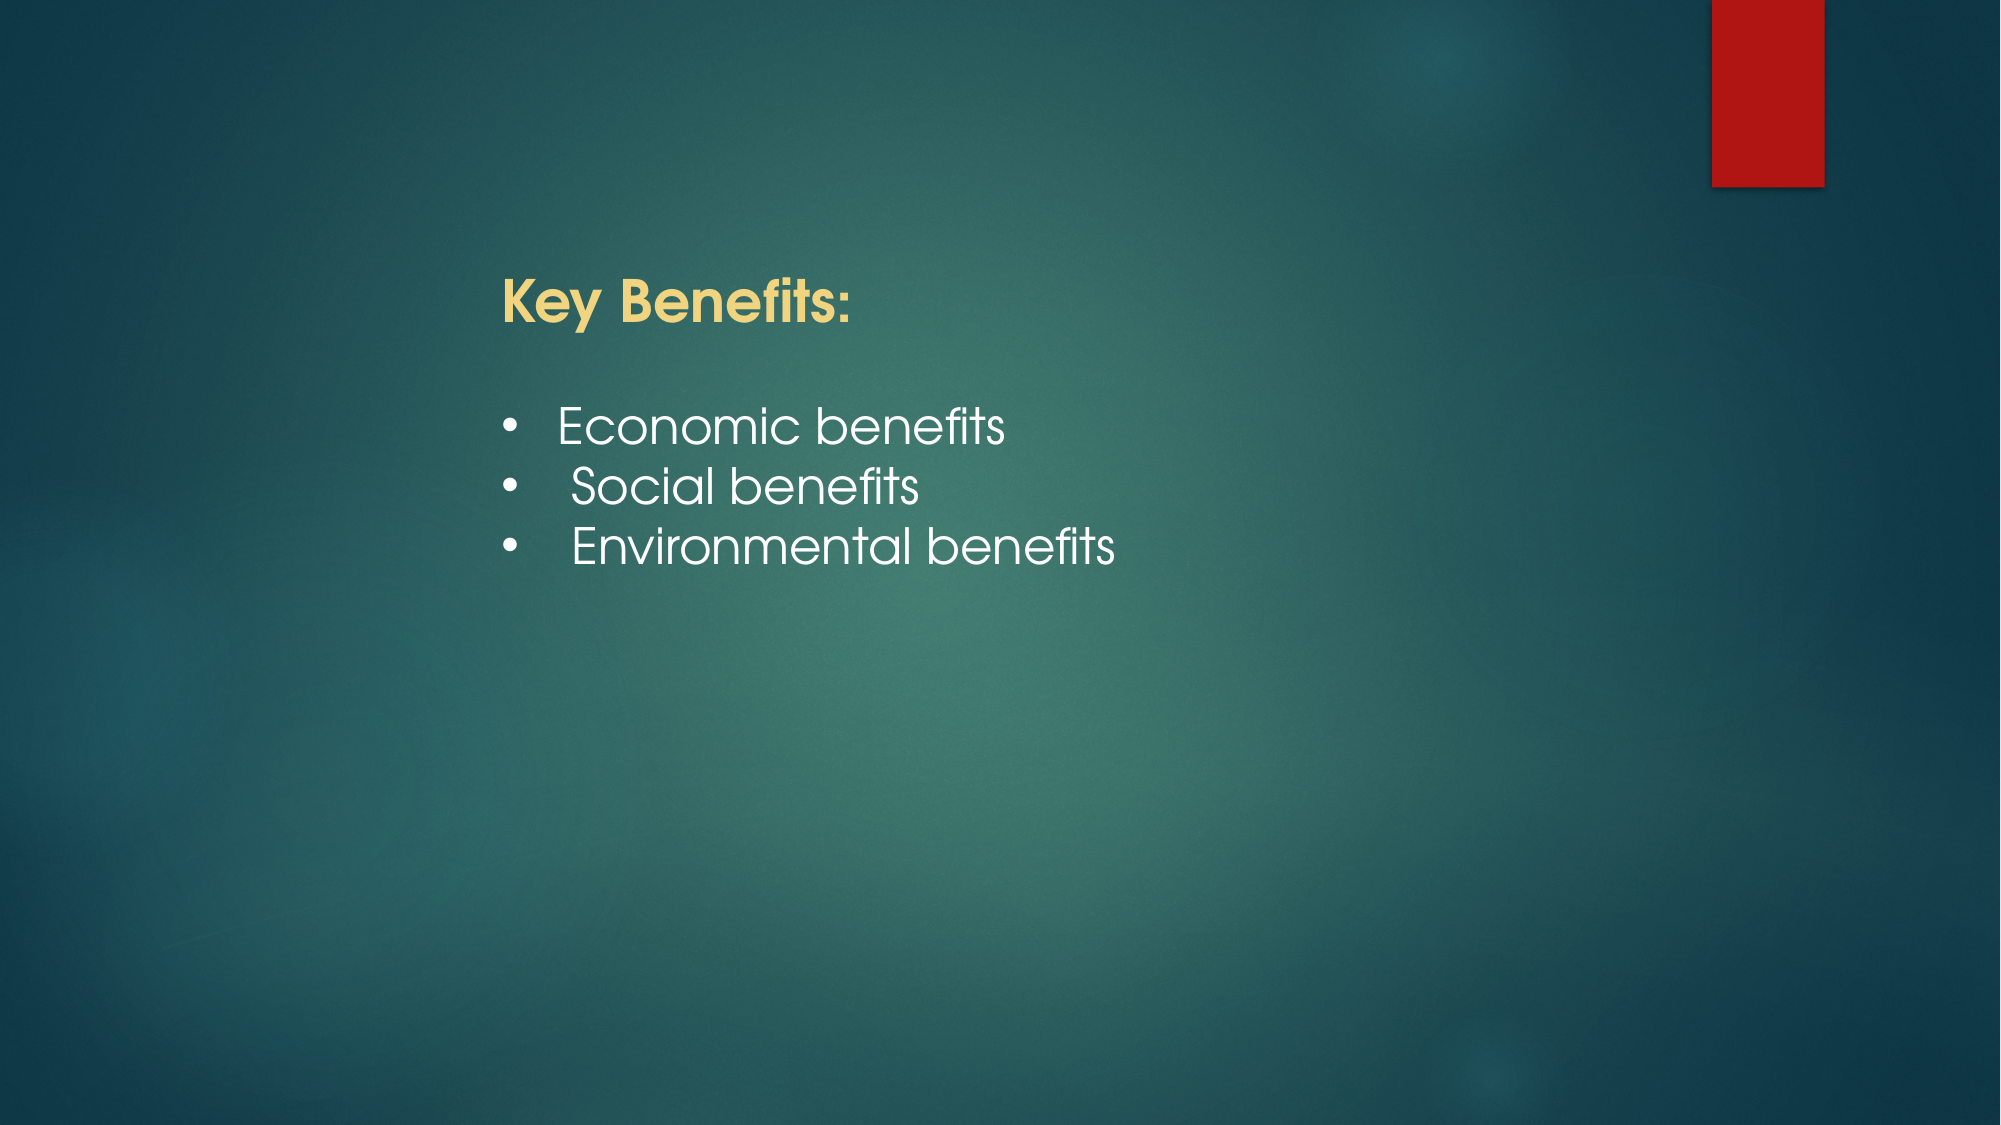

Key Benefits:

Economic benefits
 Social benefits
 Environmental benefits